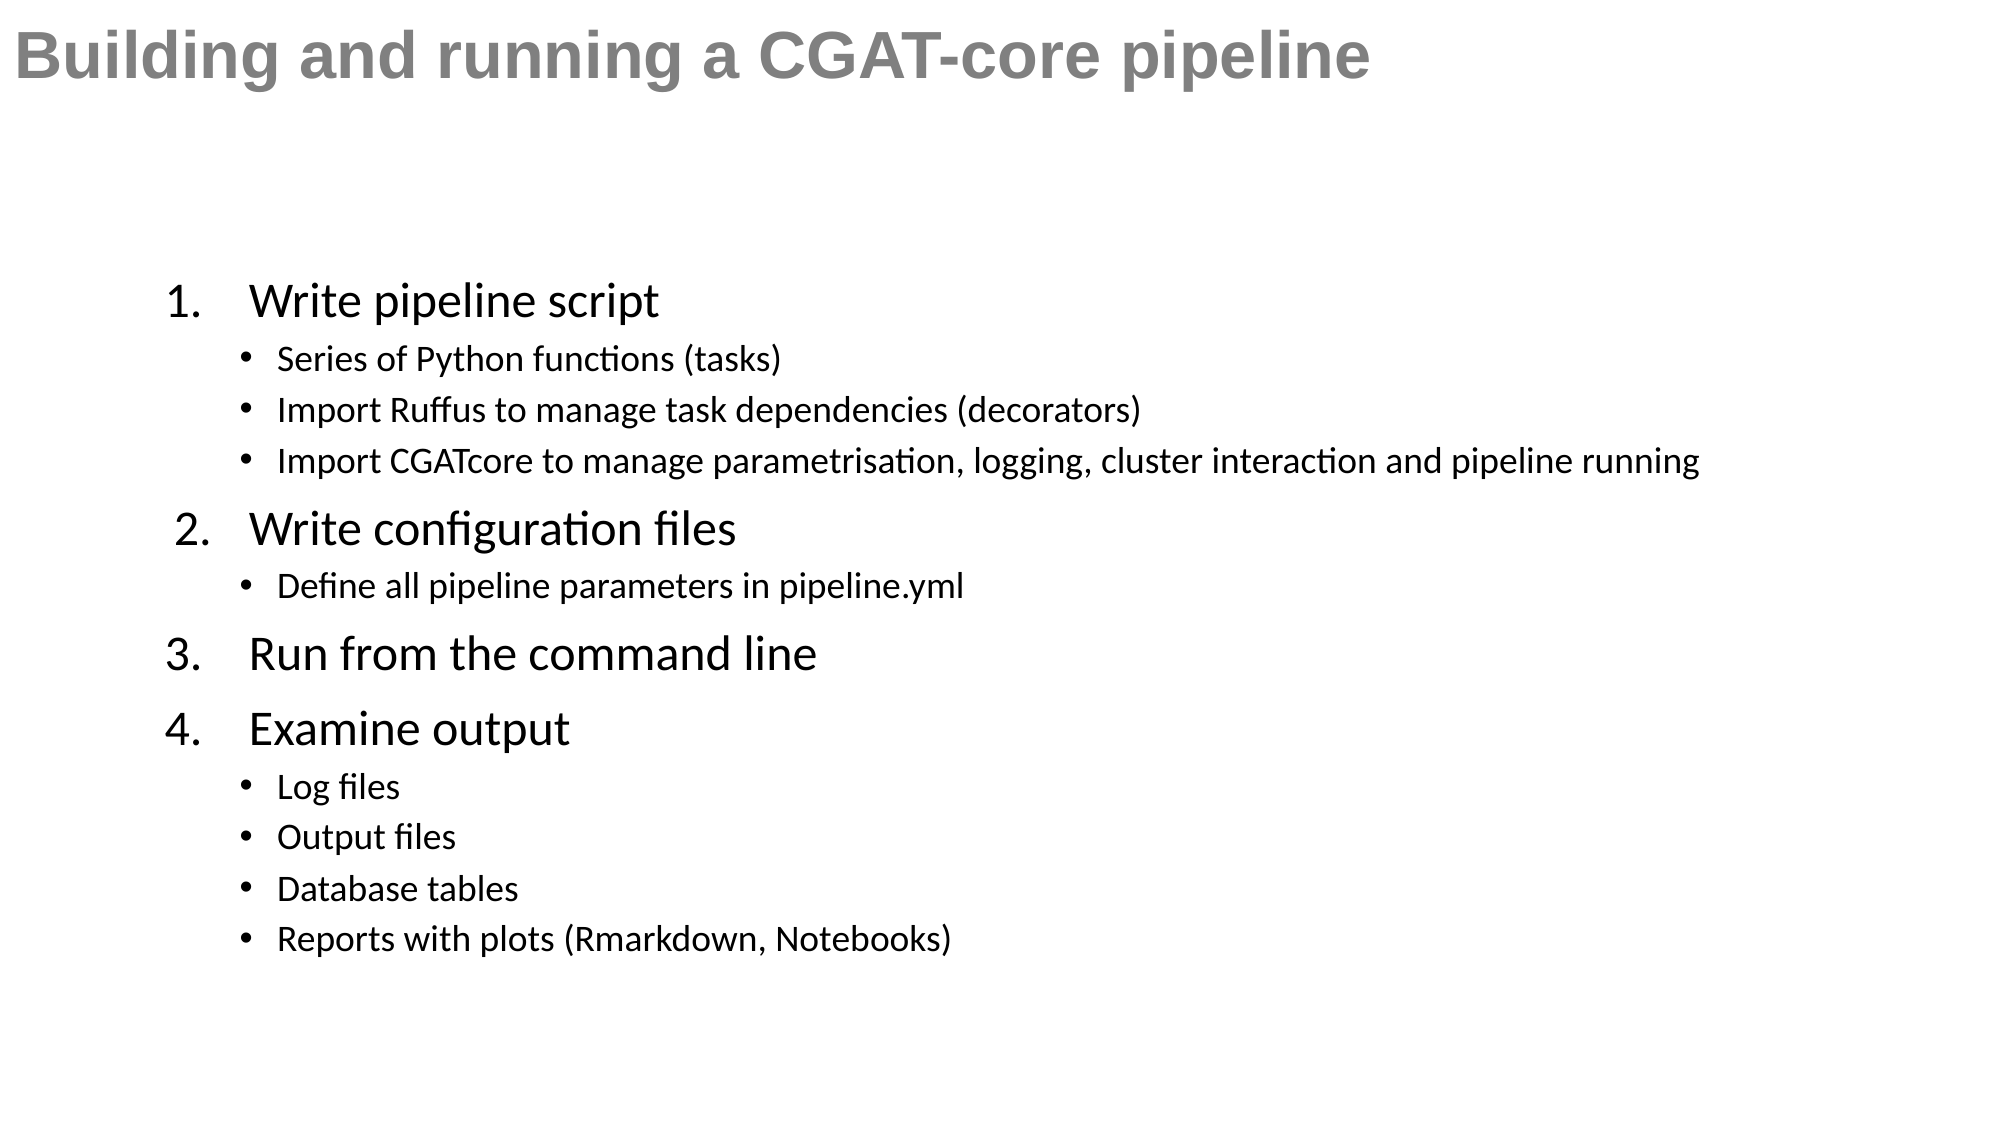

Building and running a CGAT-core pipeline
Write pipeline script
Series of Python functions (tasks)
Import Ruffus to manage task dependencies (decorators)
Import CGATcore to manage parametrisation, logging, cluster interaction and pipeline running
Write configuration files
Define all pipeline parameters in pipeline.yml
Run from the command line
Examine output
Log files
Output files
Database tables
Reports with plots (Rmarkdown, Notebooks)